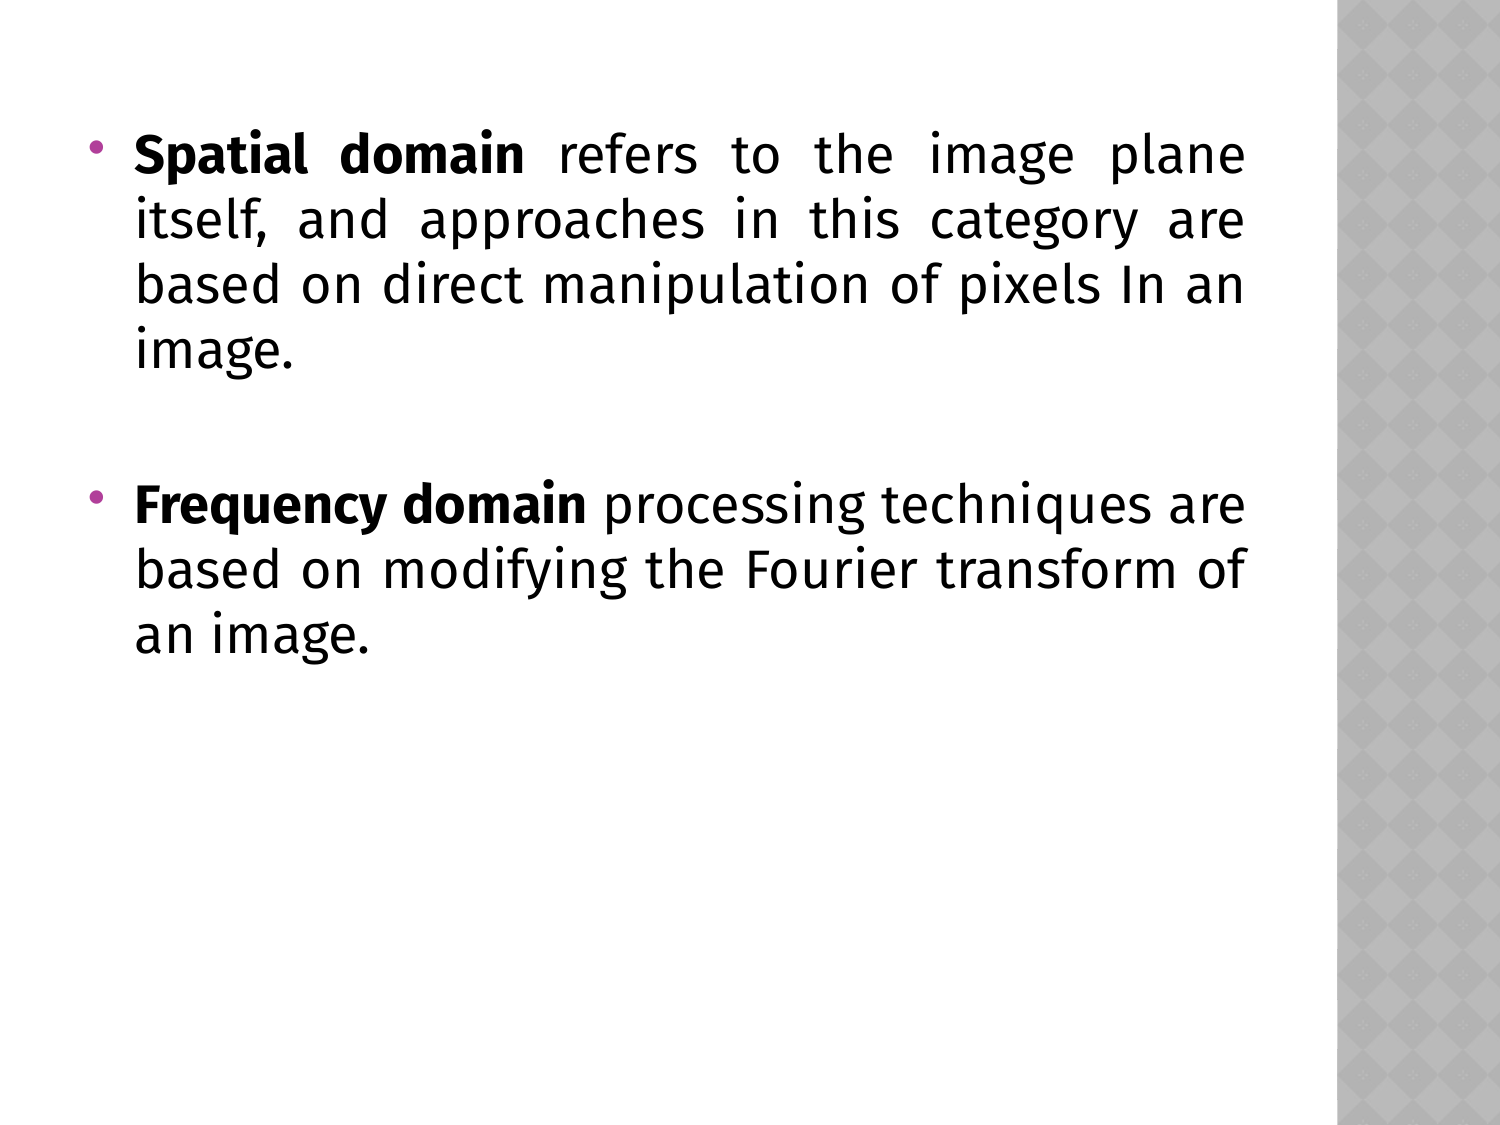

Spatial domain refers to the image plane itself, and approaches in this category are based on direct manipulation of pixels In an image.

Frequency domain processing techniques are based on modifying the Fourier transform of an image.